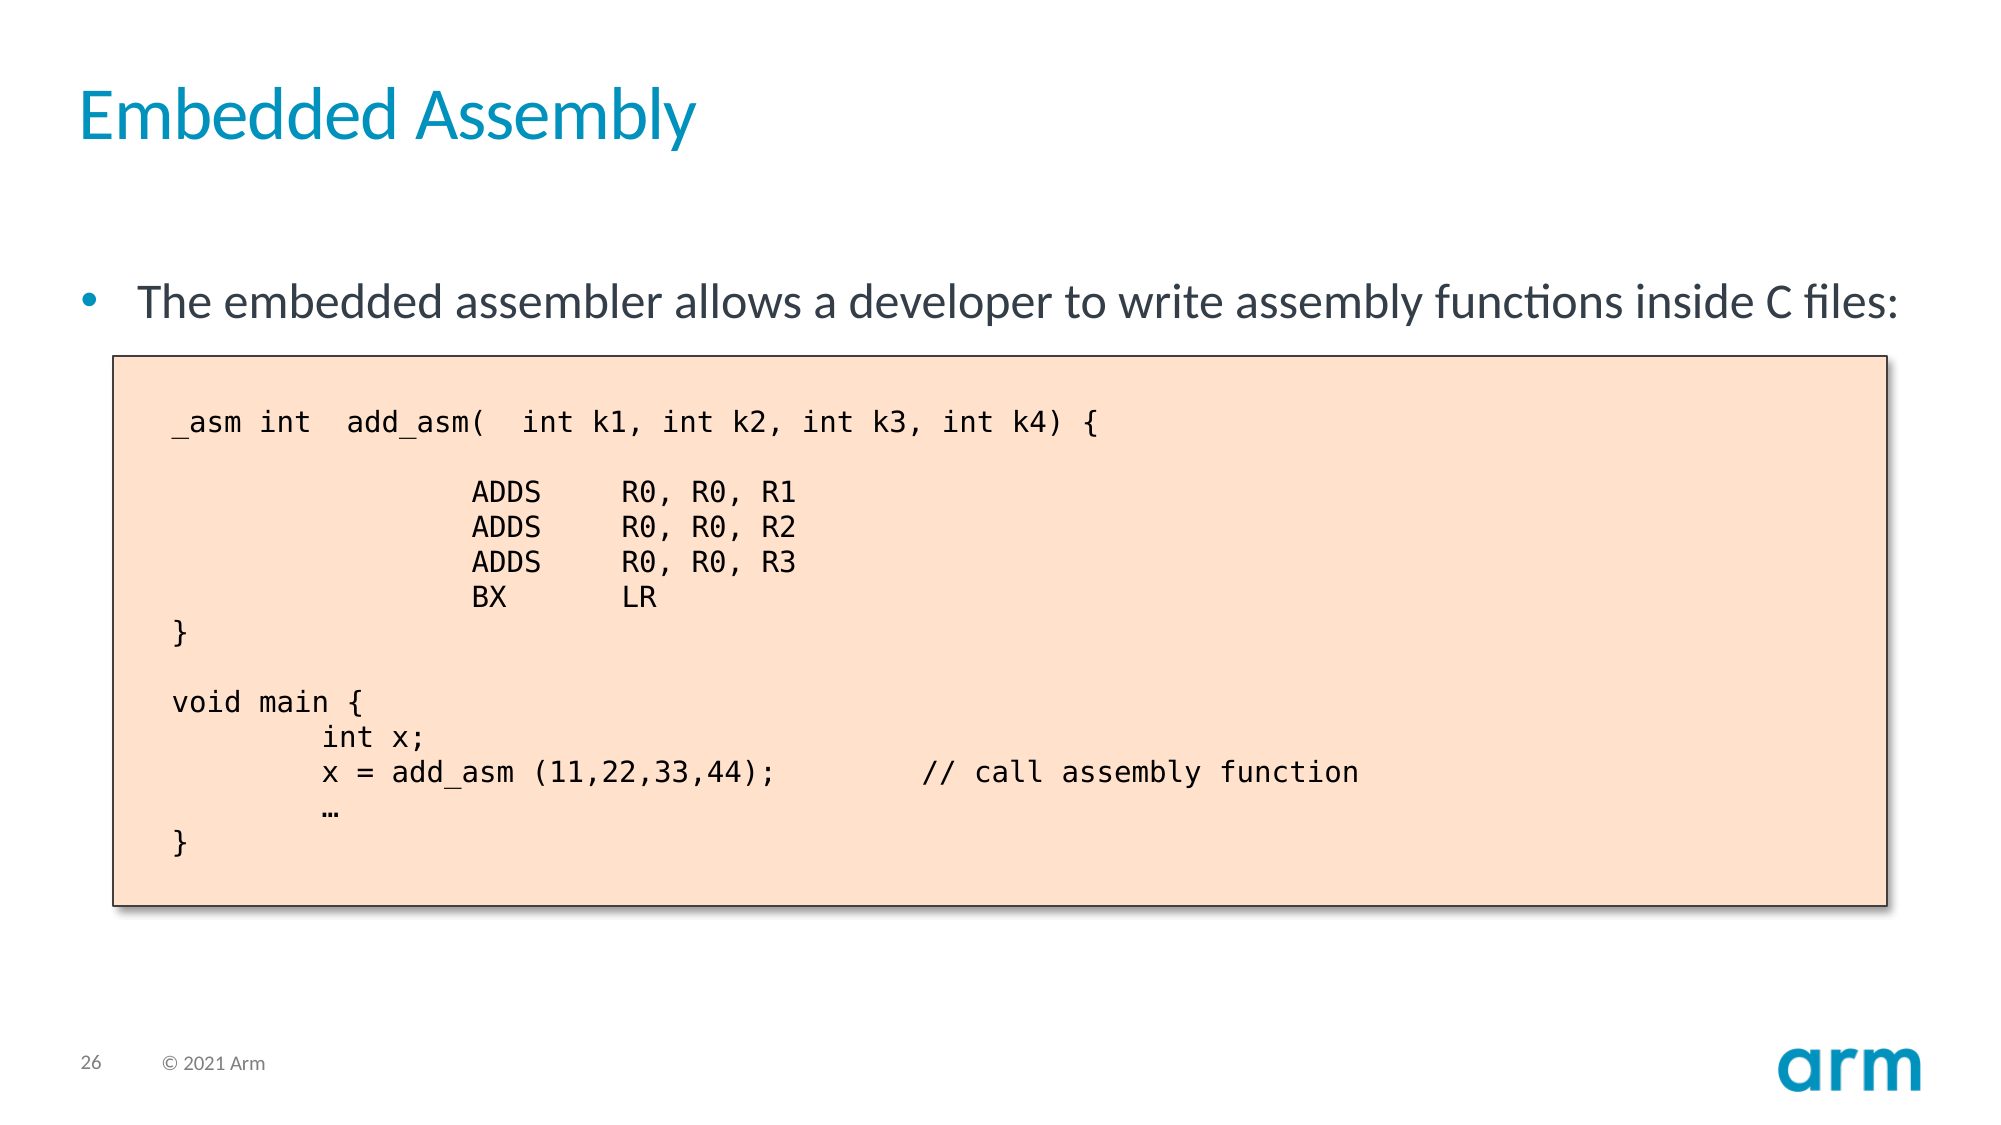

# Embedded Assembly
The embedded assembler allows a developer to write assembly functions inside C files:
_asm int  add_asm(  int k1, int k2, int k3, int k4) {

		ADDS	R0, R0, R1
                	ADDS	R0, R0, R2
                	ADDS	R0, R0, R3
		BX 	LR
}

void main {
	int x;
	x = add_asm (11,22,33,44);	// call assembly function
	…
}